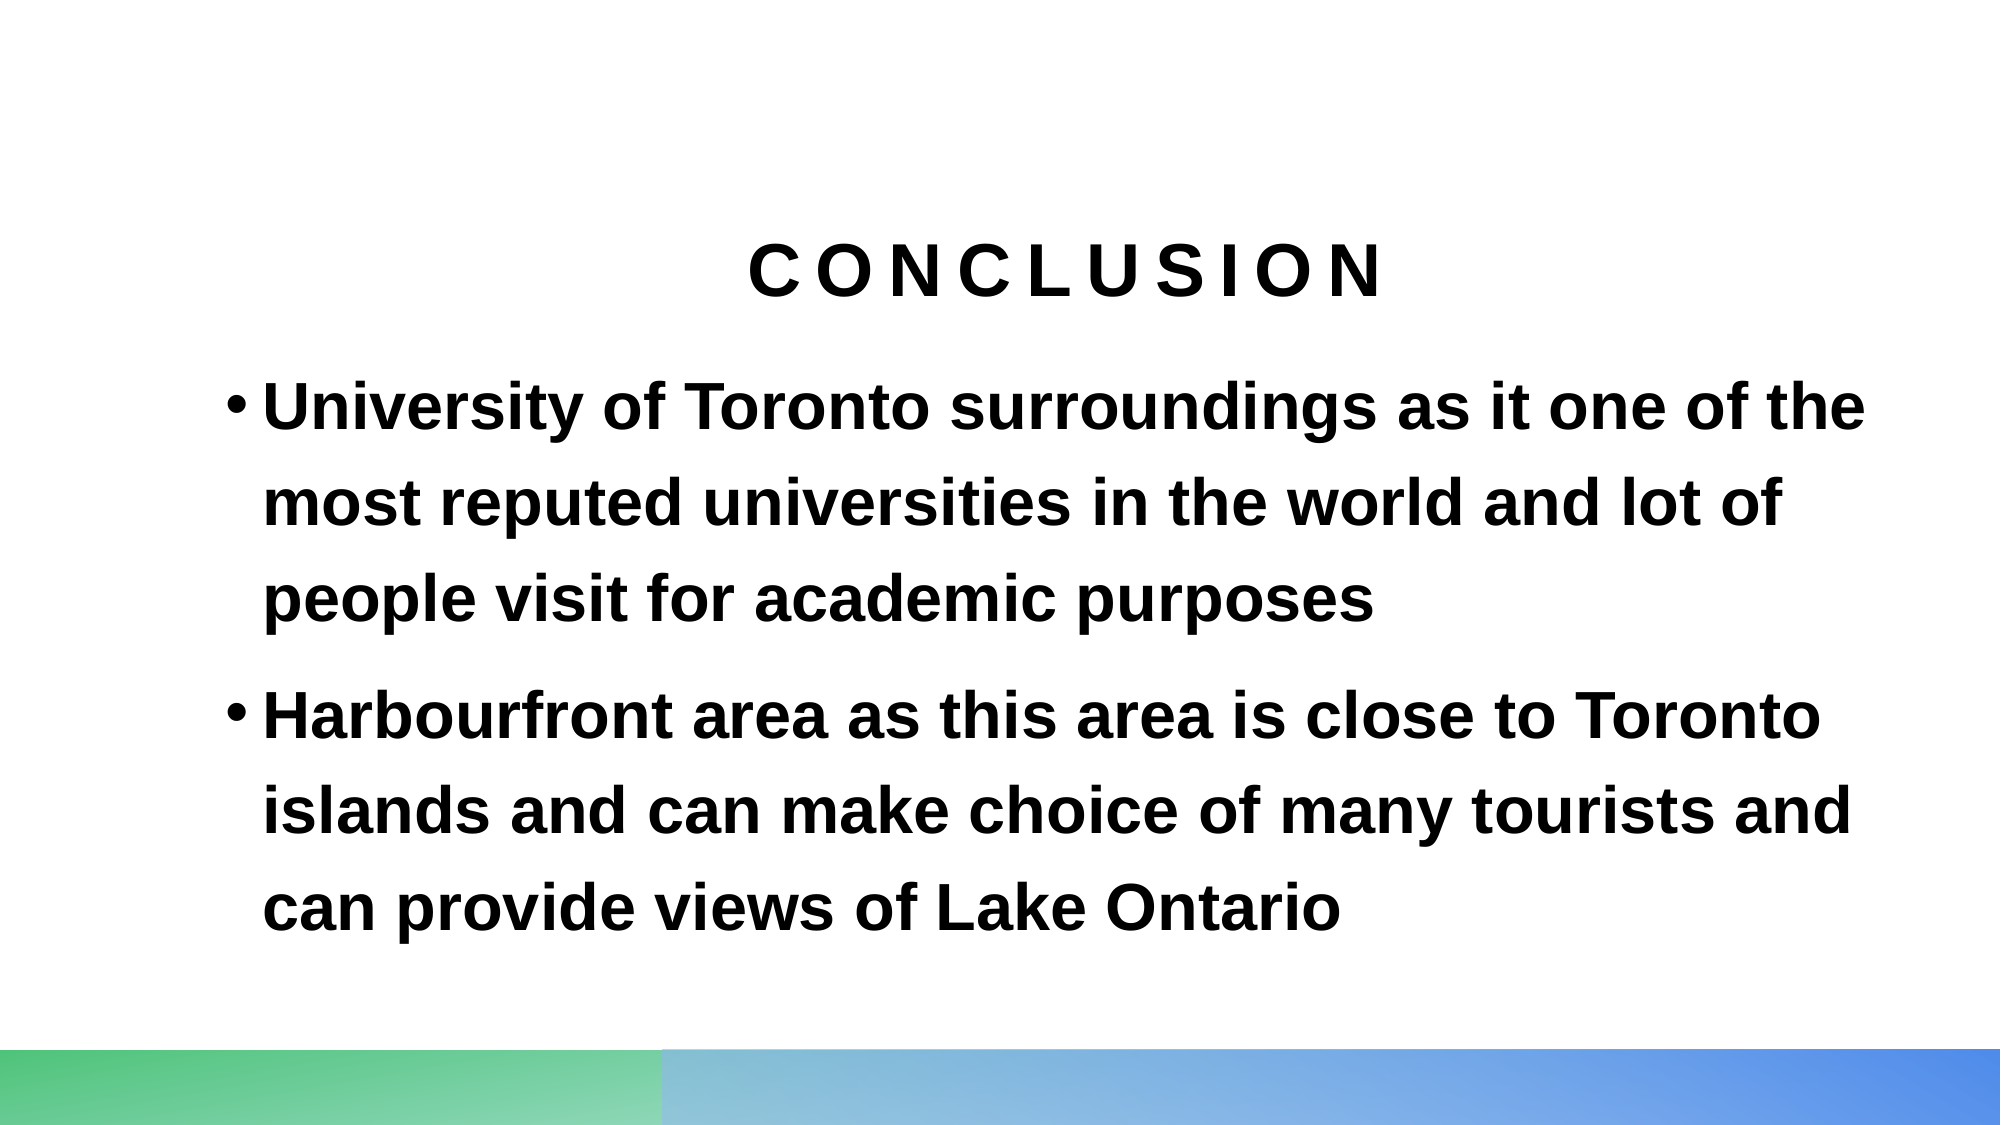

# CONCLUSION
University of Toronto surroundings as it one of the most reputed universities in the world and lot of people visit for academic purposes
Harbourfront area as this area is close to Toronto islands and can make choice of many tourists and can provide views of Lake Ontario